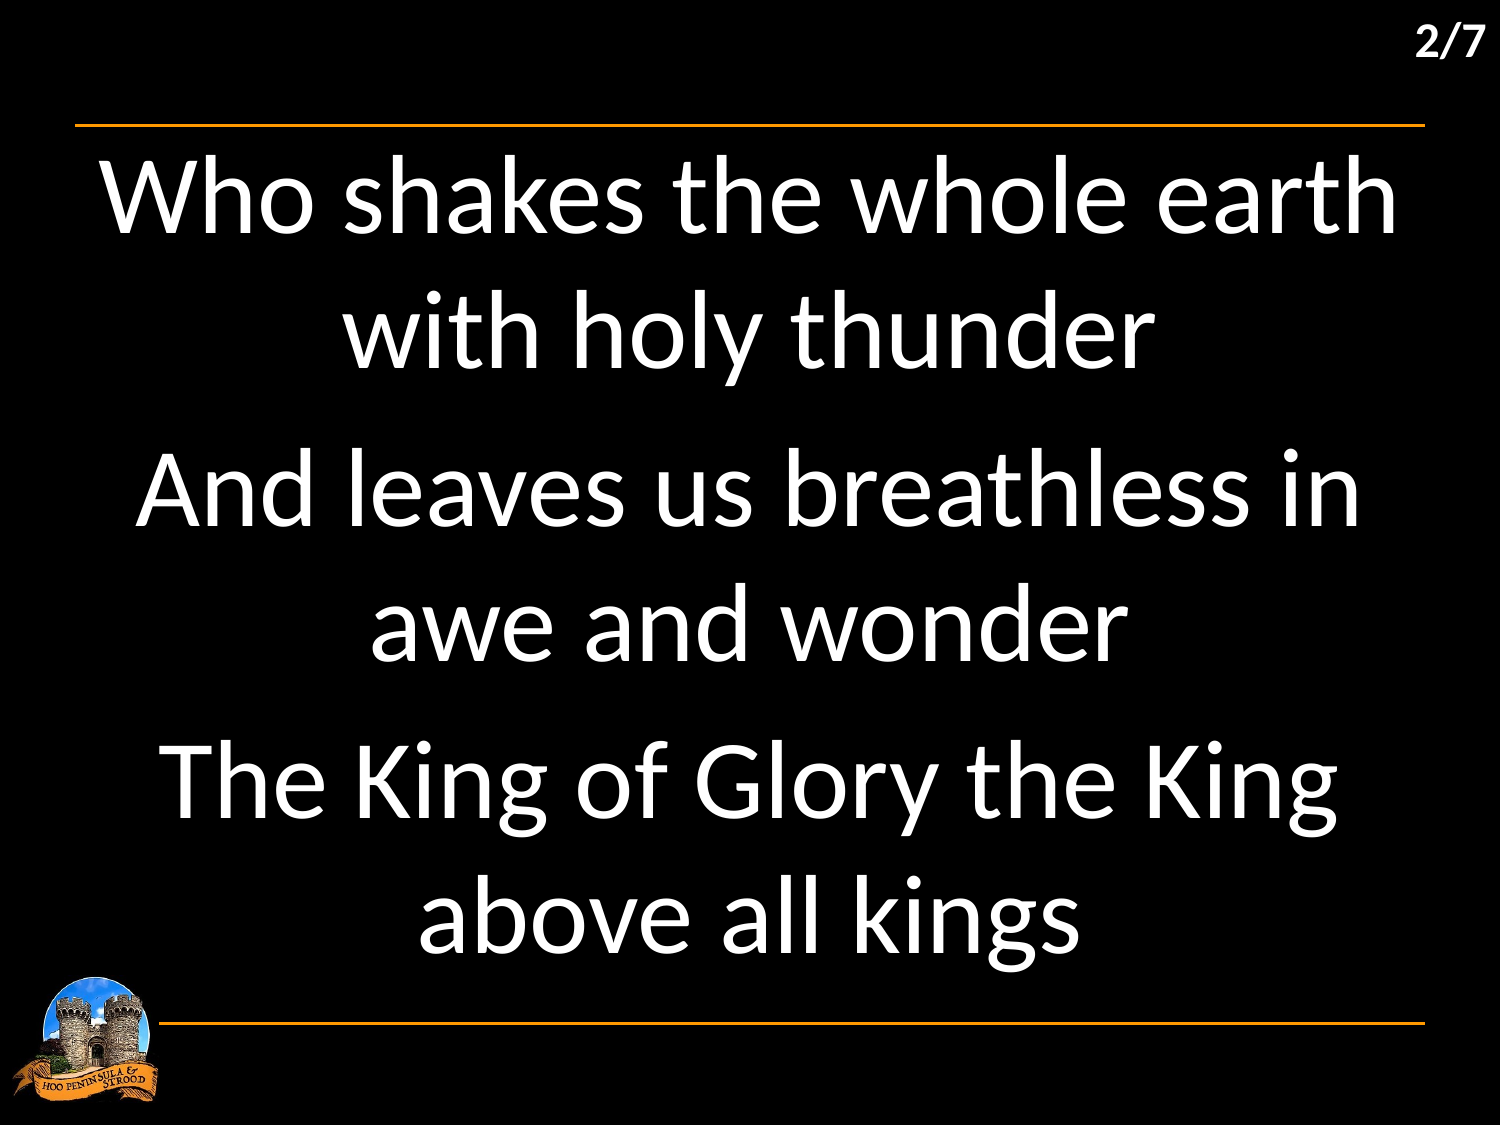

2/7
Who shakes the whole earth with holy thunder
And leaves us breathless in awe and wonder
The King of Glory the King above all kings